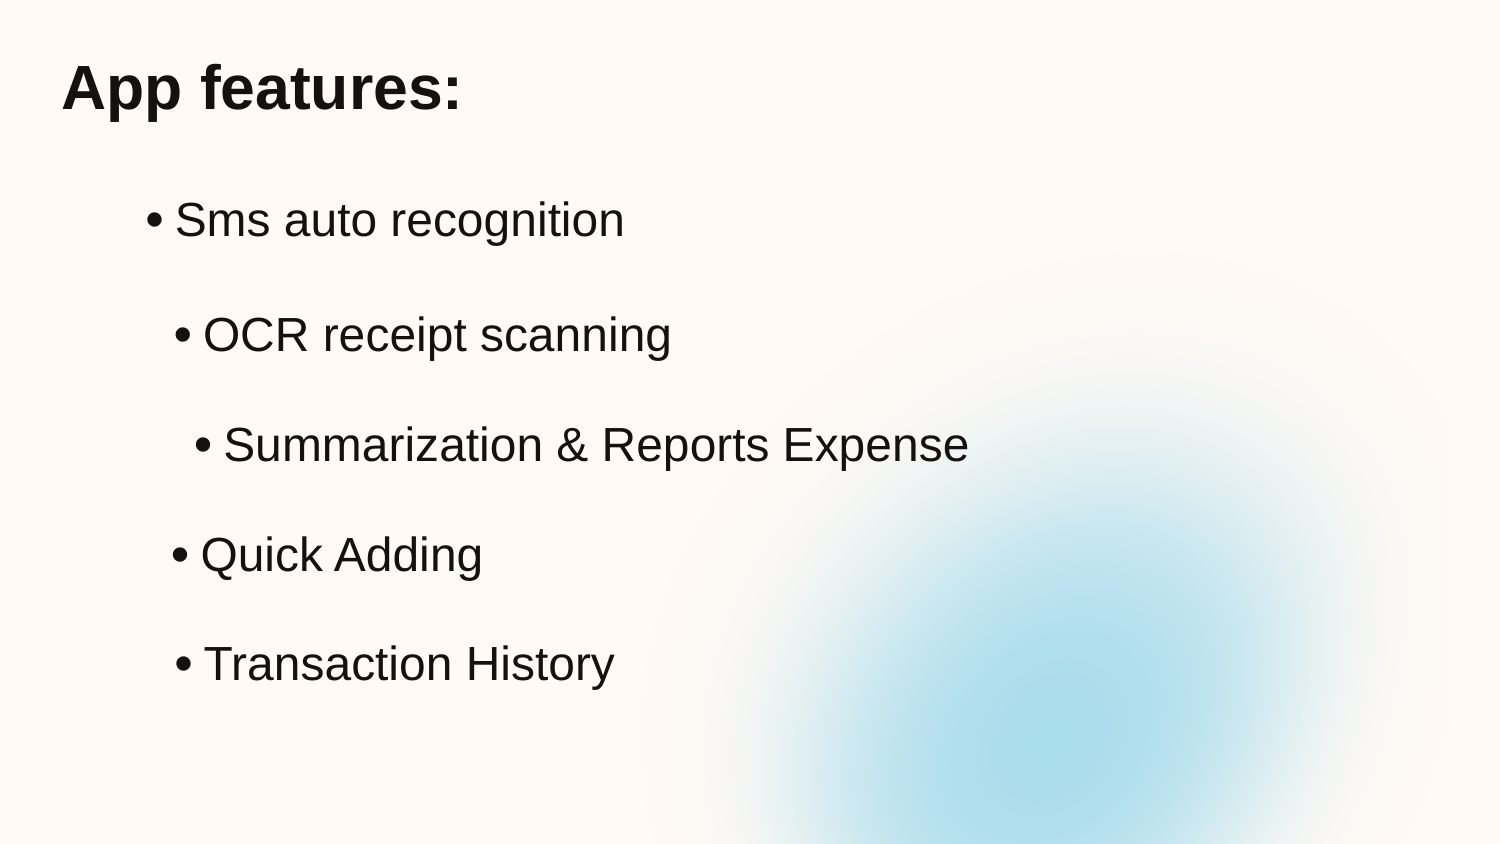

App features:
• Sms auto recognition
• OCR receipt scanning
• Summarization & Reports Expense
• Quick Adding
• Transaction History